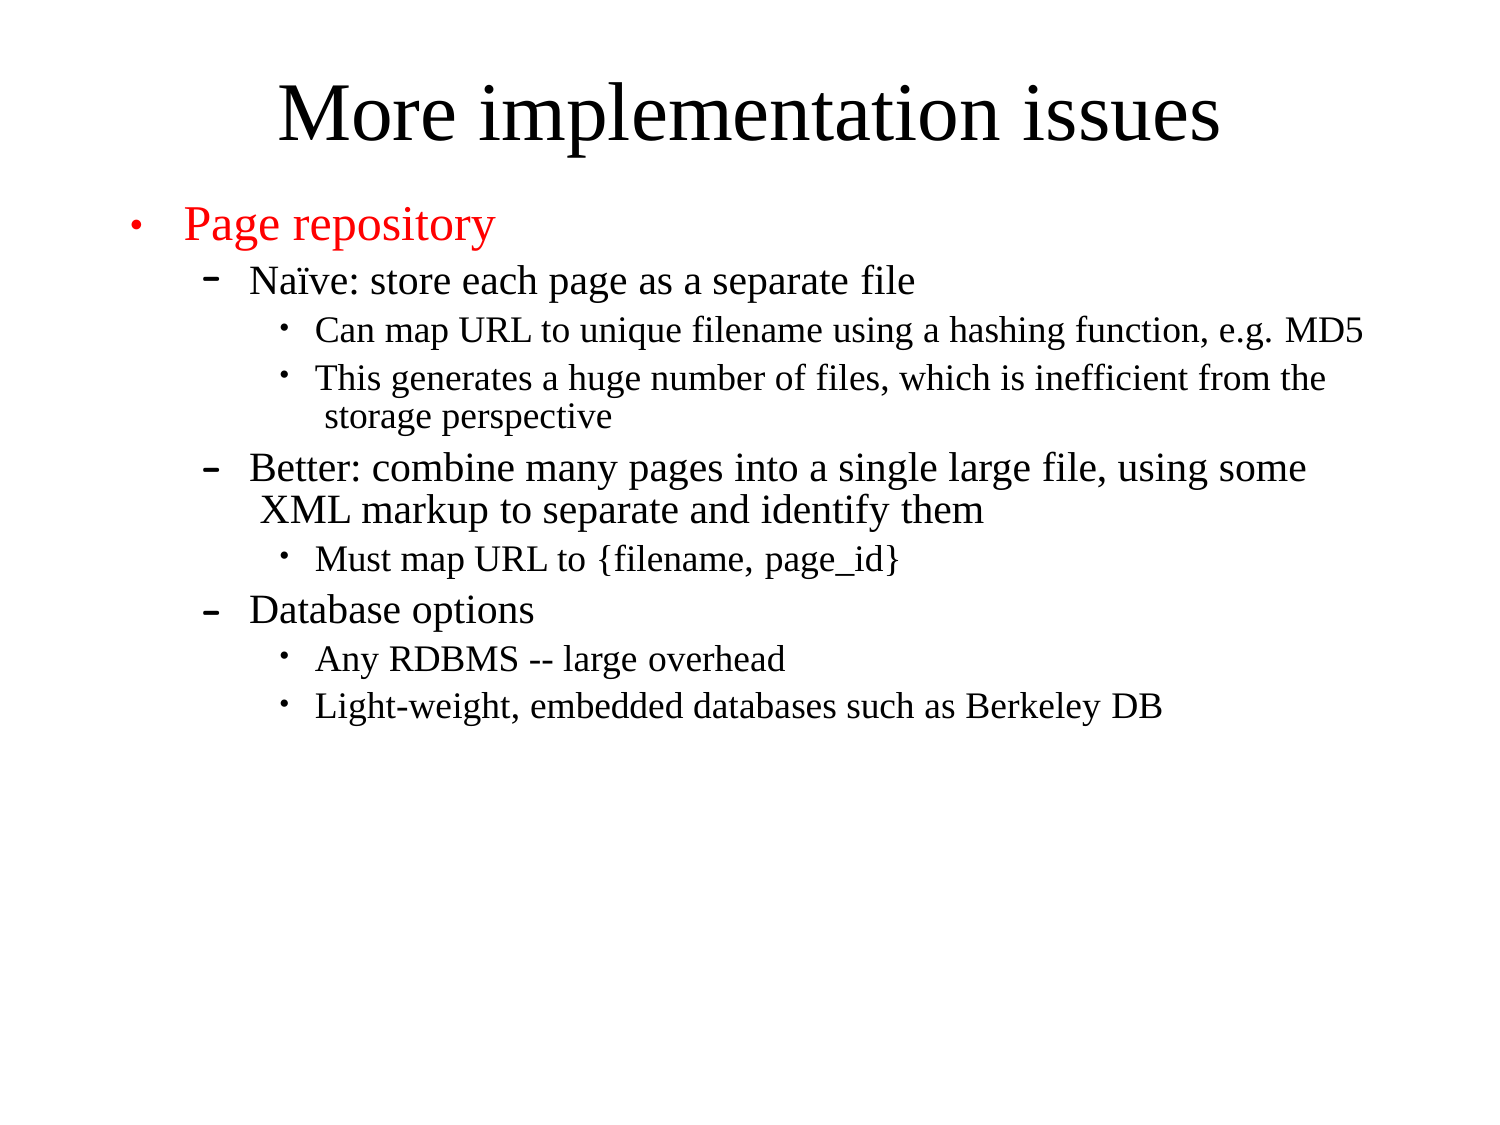

# More implementation issues
Page repository
•
Naïve: store each page as a separate file
Can map URL to unique filename using a hashing function, e.g. MD5
This generates a huge number of files, which is inefficient from the  storage perspective
Better: combine many pages into a single large file, using some  XML markup to separate and identify them
Must map URL to {filename, page_id}
Database options
Any RDBMS -- large overhead
Light-weight, embedded databases such as Berkeley DB
–
–